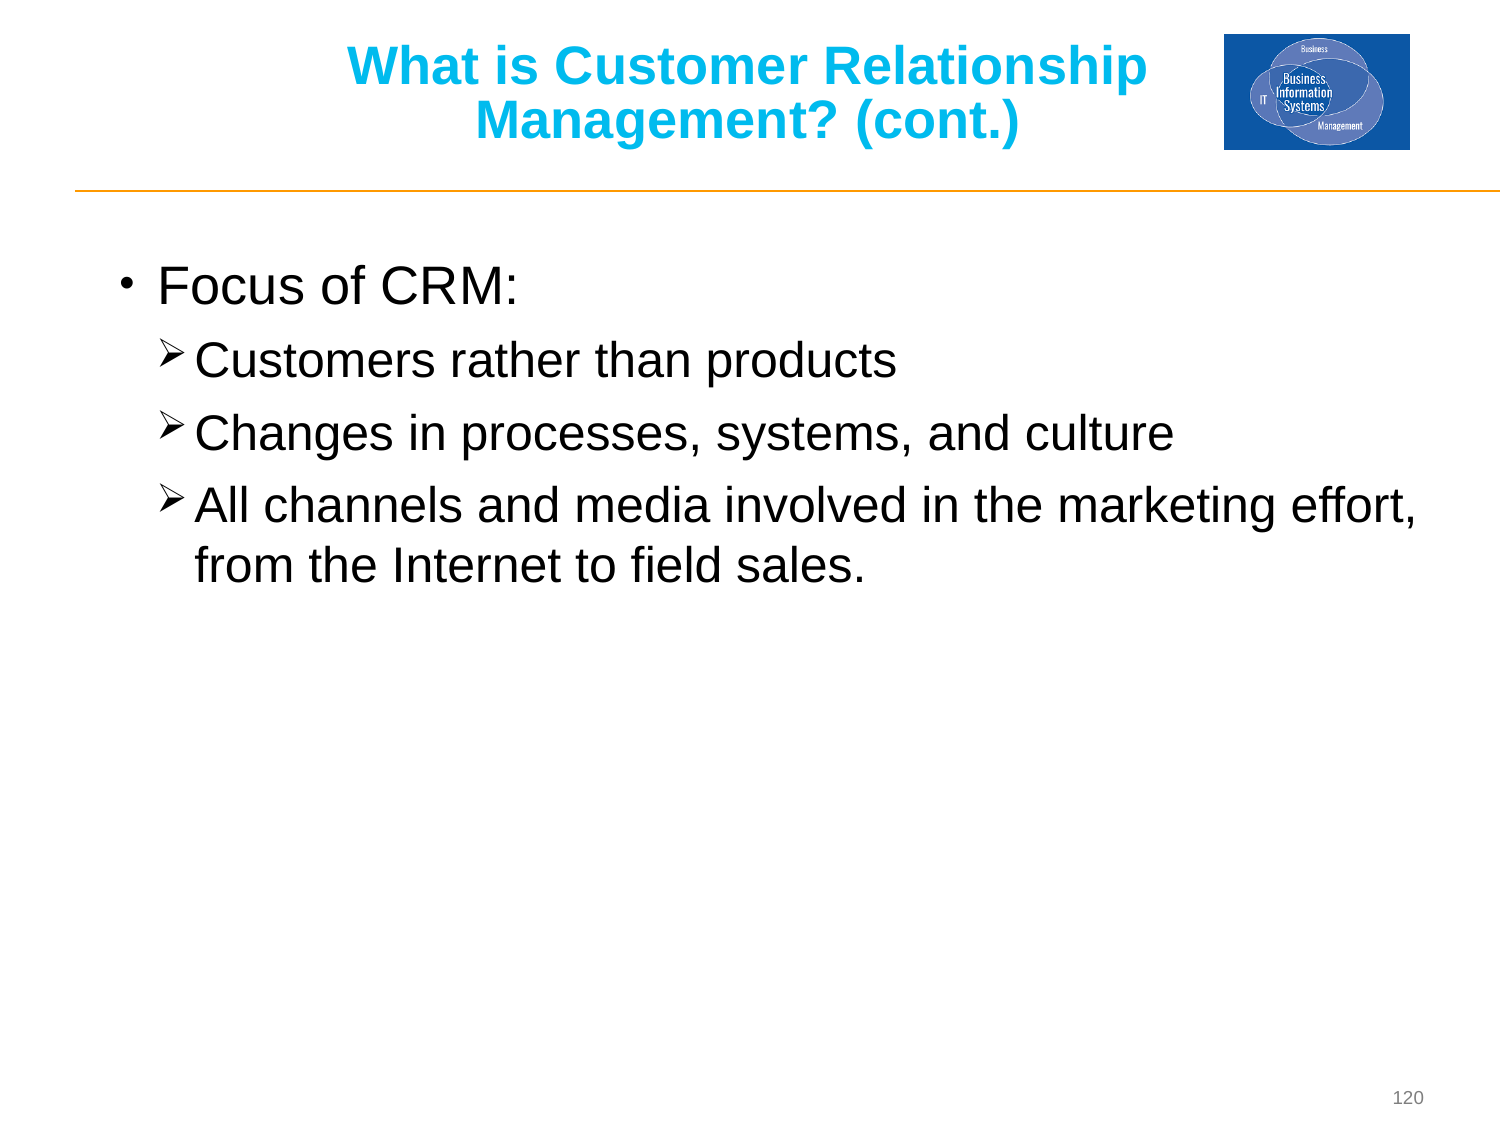

# What is Customer Relationship Management? (cont.)
Focus of CRM:
Customers rather than products
Changes in processes, systems, and culture
All channels and media involved in the marketing effort, from the Internet to field sales.